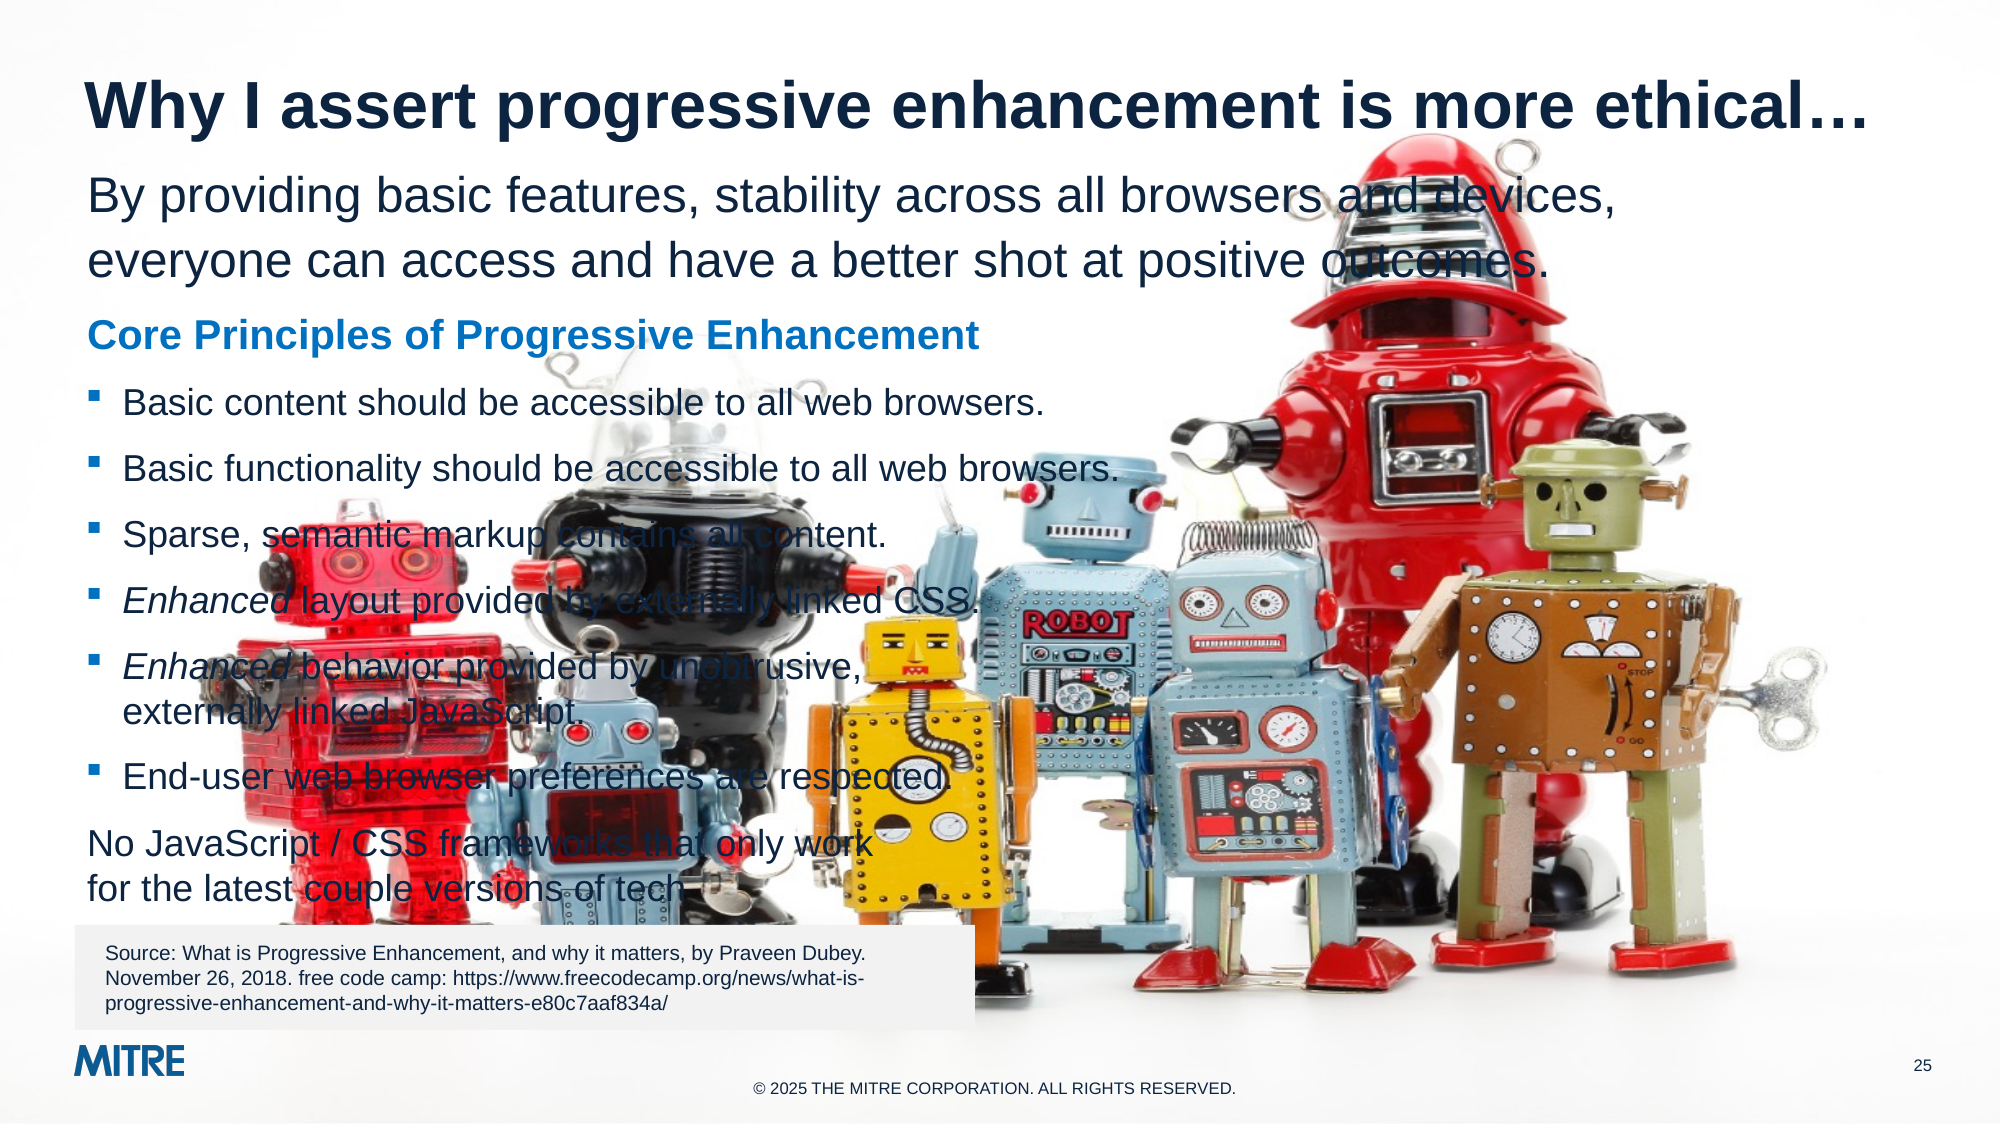

# Why I assert progressive enhancement is more ethical…
By providing basic features, stability across all browsers and devices, everyone can access and have a better shot at positive outcomes.
Core Principles of Progressive Enhancement
Basic content should be accessible to all web browsers.
Basic functionality should be accessible to all web browsers.
Sparse, semantic markup contains all content.
Enhanced layout provided by externally linked CSS.
Enhanced behavior provided by unobtrusive,
externally linked JavaScript.
End-user web browser preferences are respected.
No JavaScript / CSS frameworks that only work
for the latest couple versions of tech
Source: What is Progressive Enhancement, and why it matters, by Praveen Dubey. November 26, 2018. free code camp: https://www.freecodecamp.org/news/what-is-progressive-enhancement-and-why-it-matters-e80c7aaf834a/
25